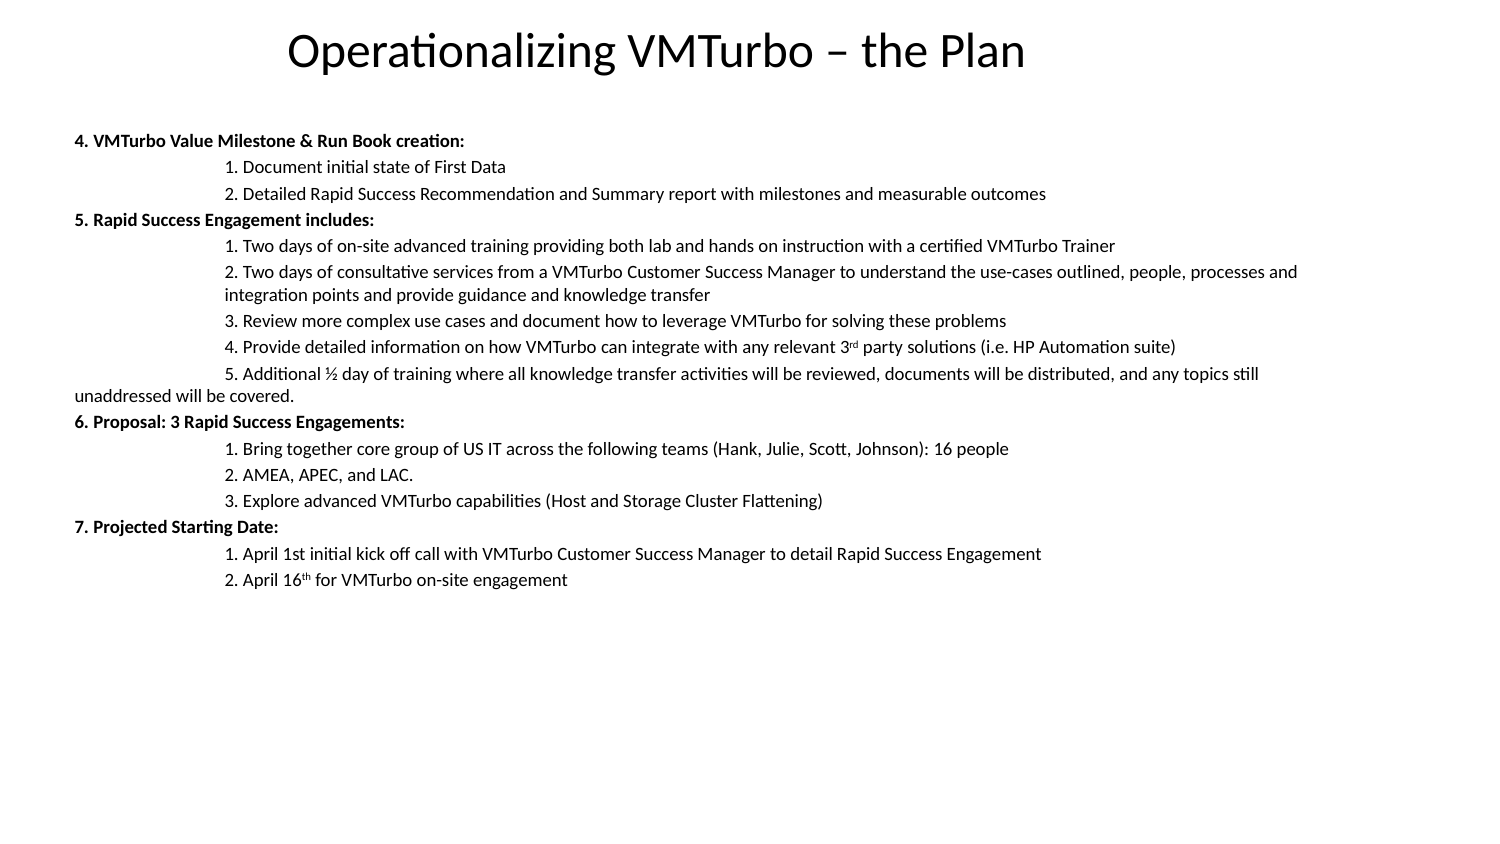

# Operationalizing VMTurbo – the Plan
4. VMTurbo Value Milestone & Run Book creation:
	1. Document initial state of First Data
	2. Detailed Rapid Success Recommendation and Summary report with milestones and measurable outcomes
5. Rapid Success Engagement includes:
	1. Two days of on-site advanced training providing both lab and hands on instruction with a certified VMTurbo Trainer
	2. Two days of consultative services from a VMTurbo Customer Success Manager to understand the use-cases outlined, people, processes and 	integration points and provide guidance and knowledge transfer
	3. Review more complex use cases and document how to leverage VMTurbo for solving these problems
	4. Provide detailed information on how VMTurbo can integrate with any relevant 3rd party solutions (i.e. HP Automation suite)
	5. Additional ½ day of training where all knowledge transfer activities will be reviewed, documents will be distributed, and any topics still 	unaddressed will be covered.
6. Proposal: 3 Rapid Success Engagements:
	1. Bring together core group of US IT across the following teams (Hank, Julie, Scott, Johnson): 16 people
	2. AMEA, APEC, and LAC.
	3. Explore advanced VMTurbo capabilities (Host and Storage Cluster Flattening)
7. Projected Starting Date:
	1. April 1st initial kick off call with VMTurbo Customer Success Manager to detail Rapid Success Engagement
	2. April 16th for VMTurbo on-site engagement